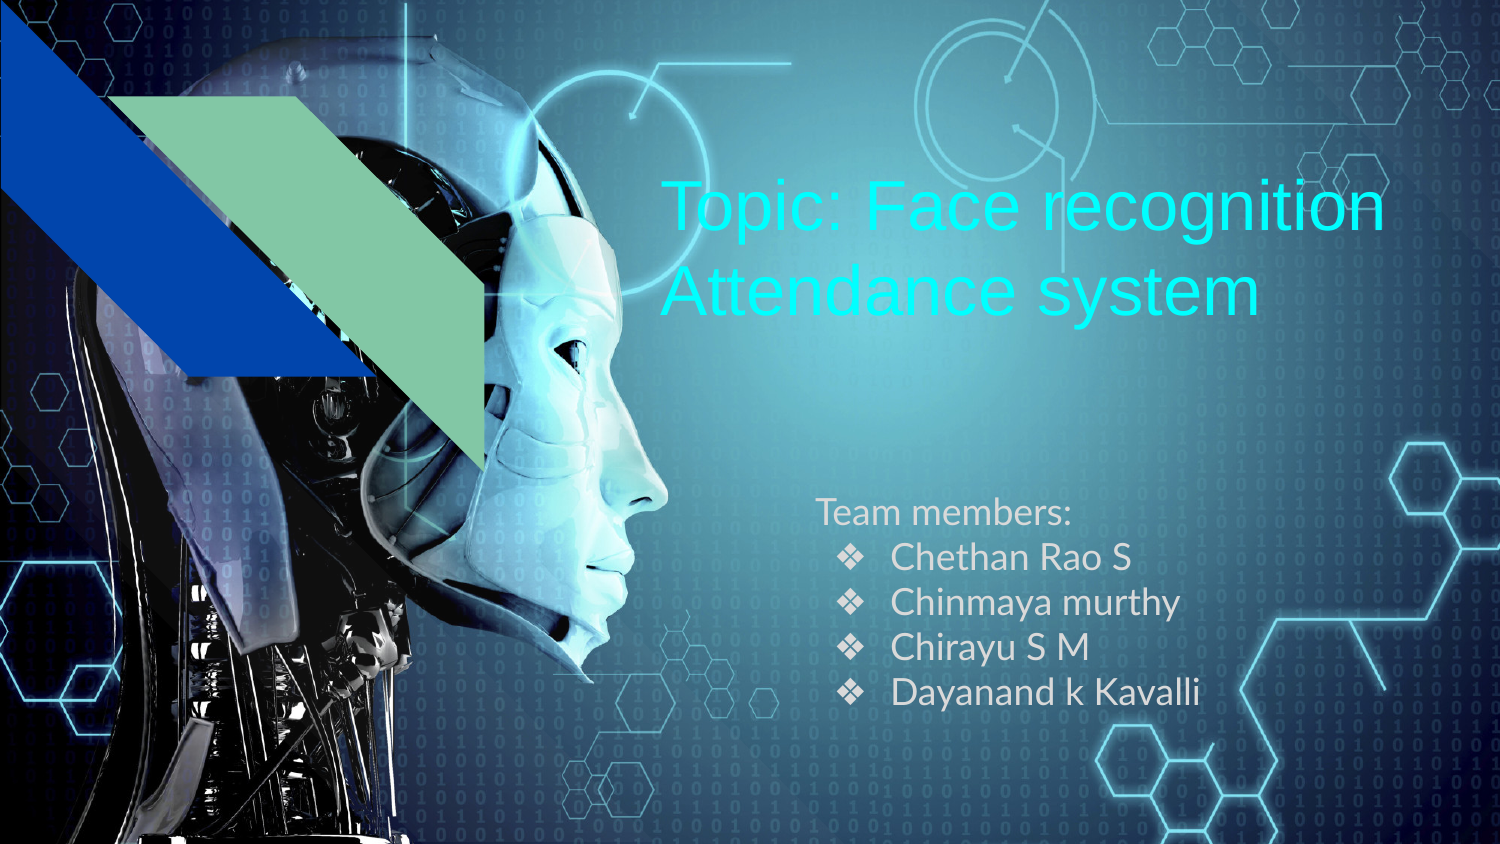

Topic: Face recognition             Attendance system
Team members:
Chethan Rao S
Chinmaya murthy
Chirayu S M
Dayanand k Kavalli